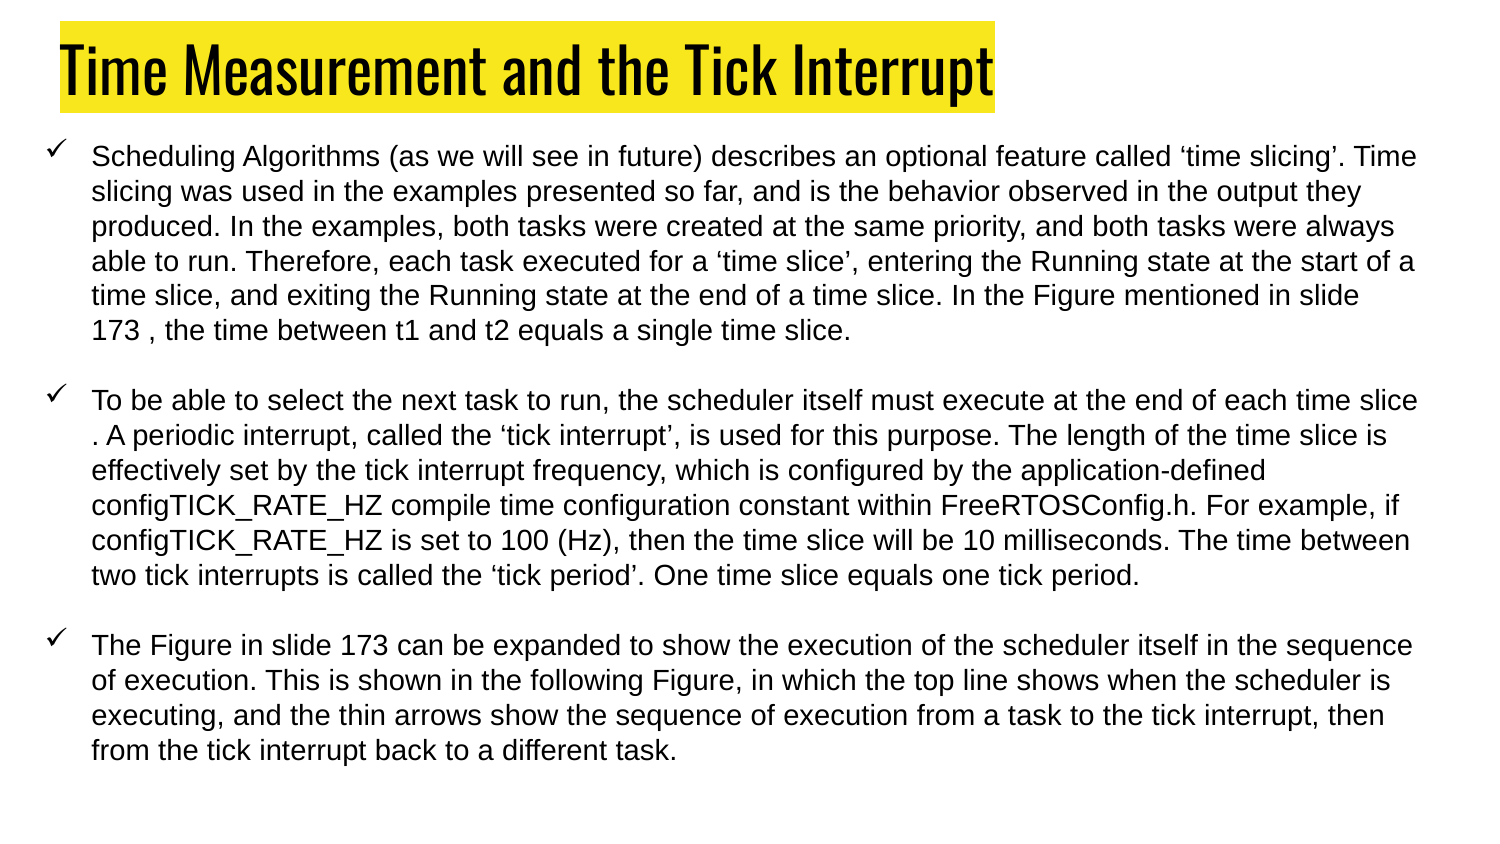

Time Measurement and the Tick Interrupt
Scheduling Algorithms (as we will see in future) describes an optional feature called ‘time slicing’. Time slicing was used in the examples presented so far, and is the behavior observed in the output they produced. In the examples, both tasks were created at the same priority, and both tasks were always able to run. Therefore, each task executed for a ‘time slice’, entering the Running state at the start of a time slice, and exiting the Running state at the end of a time slice. In the Figure mentioned in slide 173 , the time between t1 and t2 equals a single time slice.

To be able to select the next task to run, the scheduler itself must execute at the end of each time slice . A periodic interrupt, called the ‘tick interrupt’, is used for this purpose. The length of the time slice is effectively set by the tick interrupt frequency, which is configured by the application-defined configTICK_RATE_HZ compile time configuration constant within FreeRTOSConfig.h. For example, if configTICK_RATE_HZ is set to 100 (Hz), then the time slice will be 10 milliseconds. The time between two tick interrupts is called the ‘tick period’. One time slice equals one tick period.

The Figure in slide 173 can be expanded to show the execution of the scheduler itself in the sequence of execution. This is shown in the following Figure, in which the top line shows when the scheduler is executing, and the thin arrows show the sequence of execution from a task to the tick interrupt, then from the tick interrupt back to a different task.